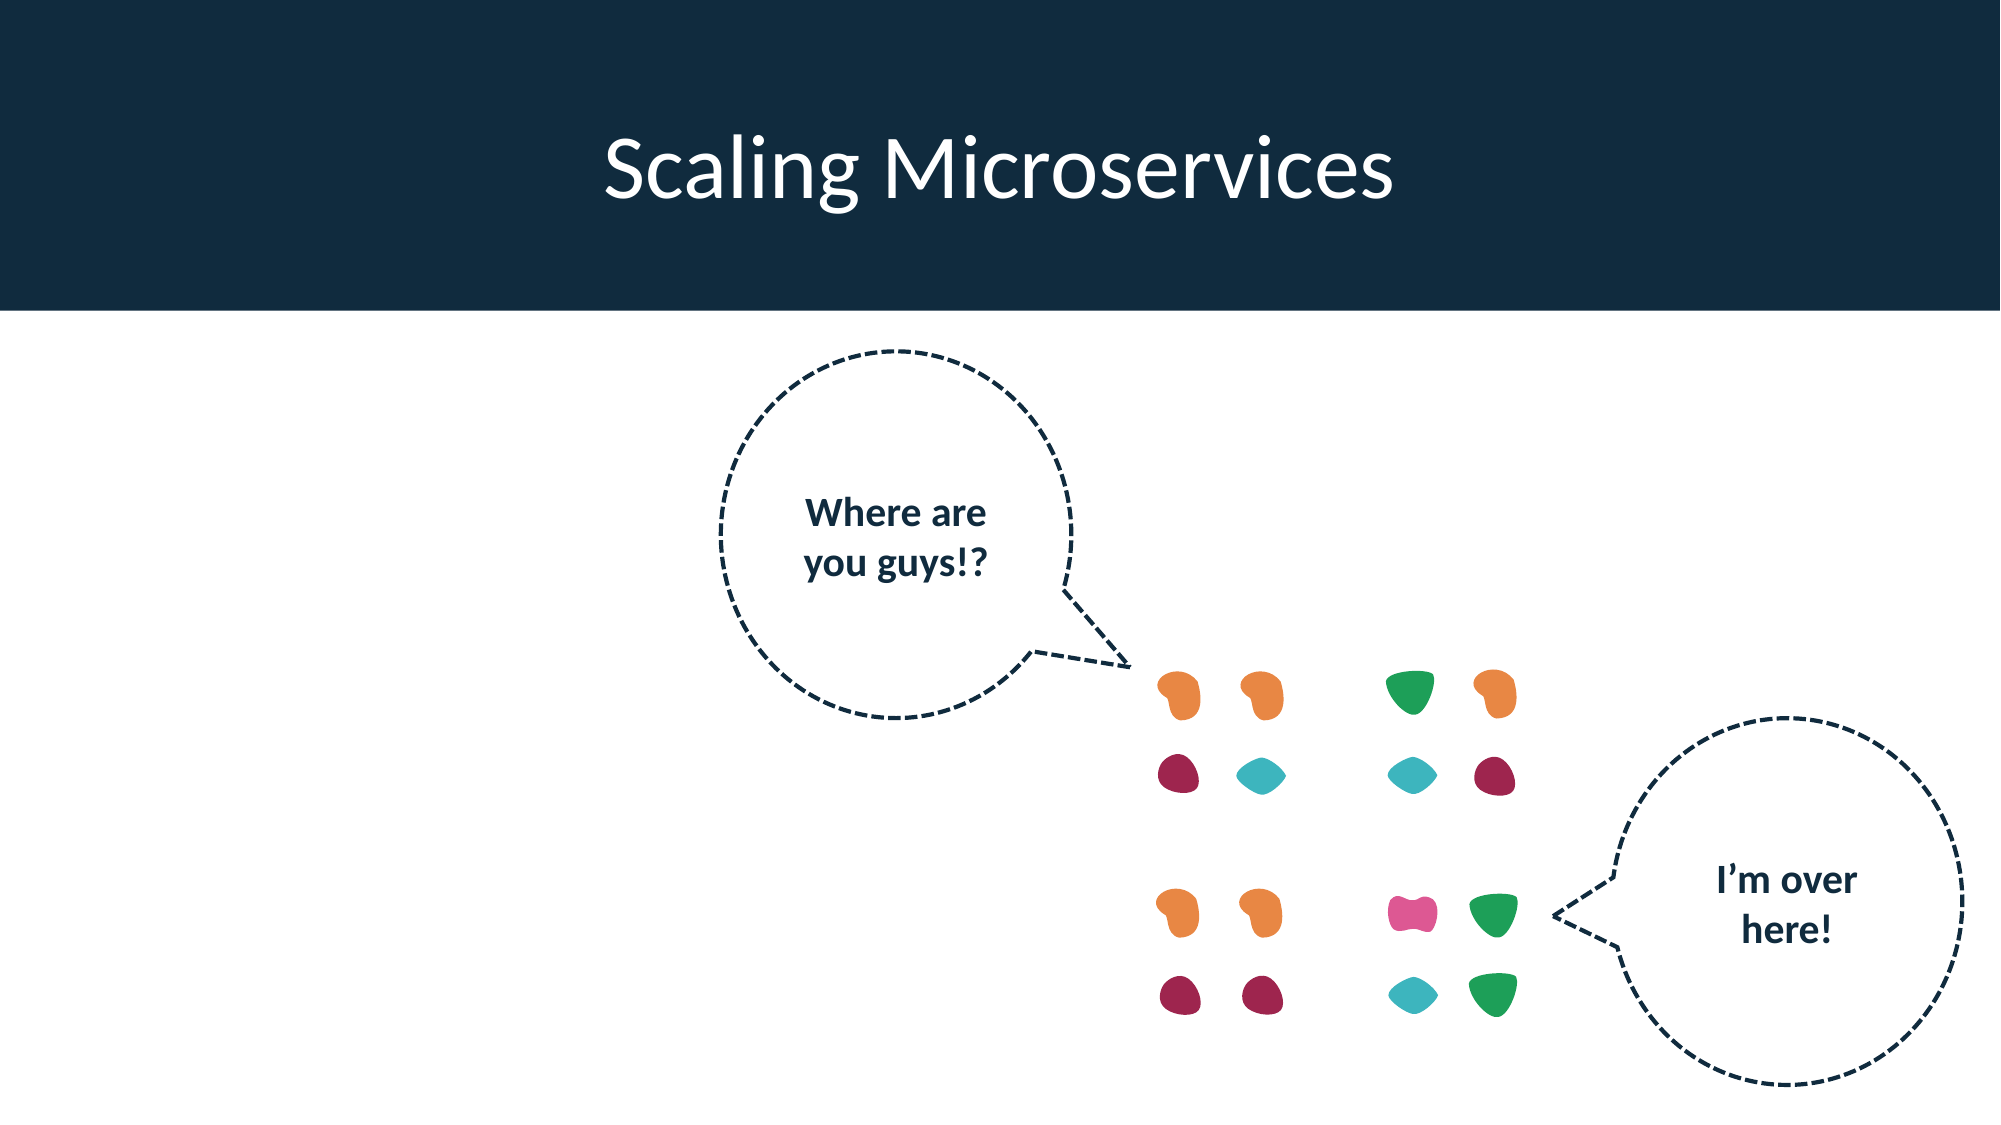

# Scaling Microservices
Where are you guys!?

I’m over here!